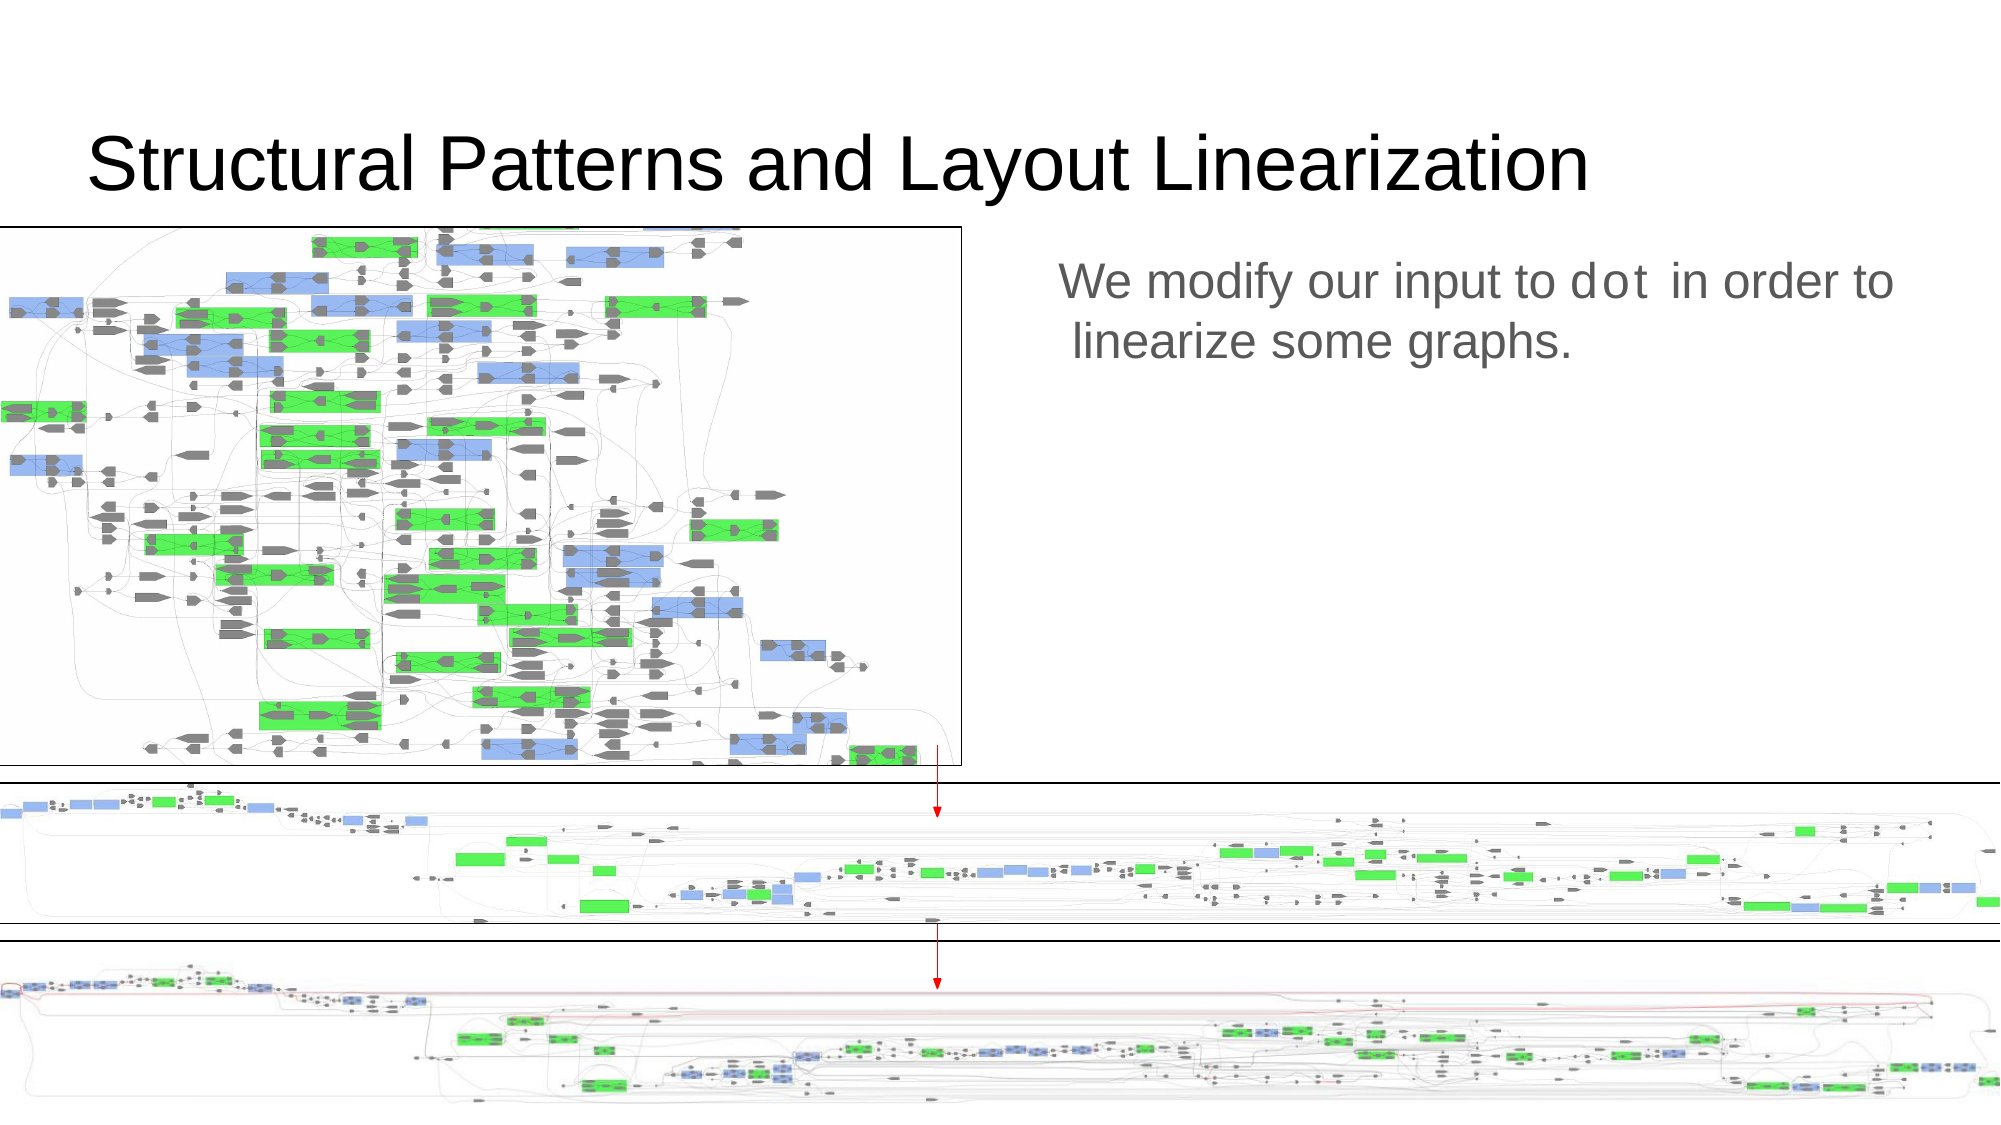

Structural Patterns and Layout Linearization

We modify our input to dot in order to  linearize some graphs.